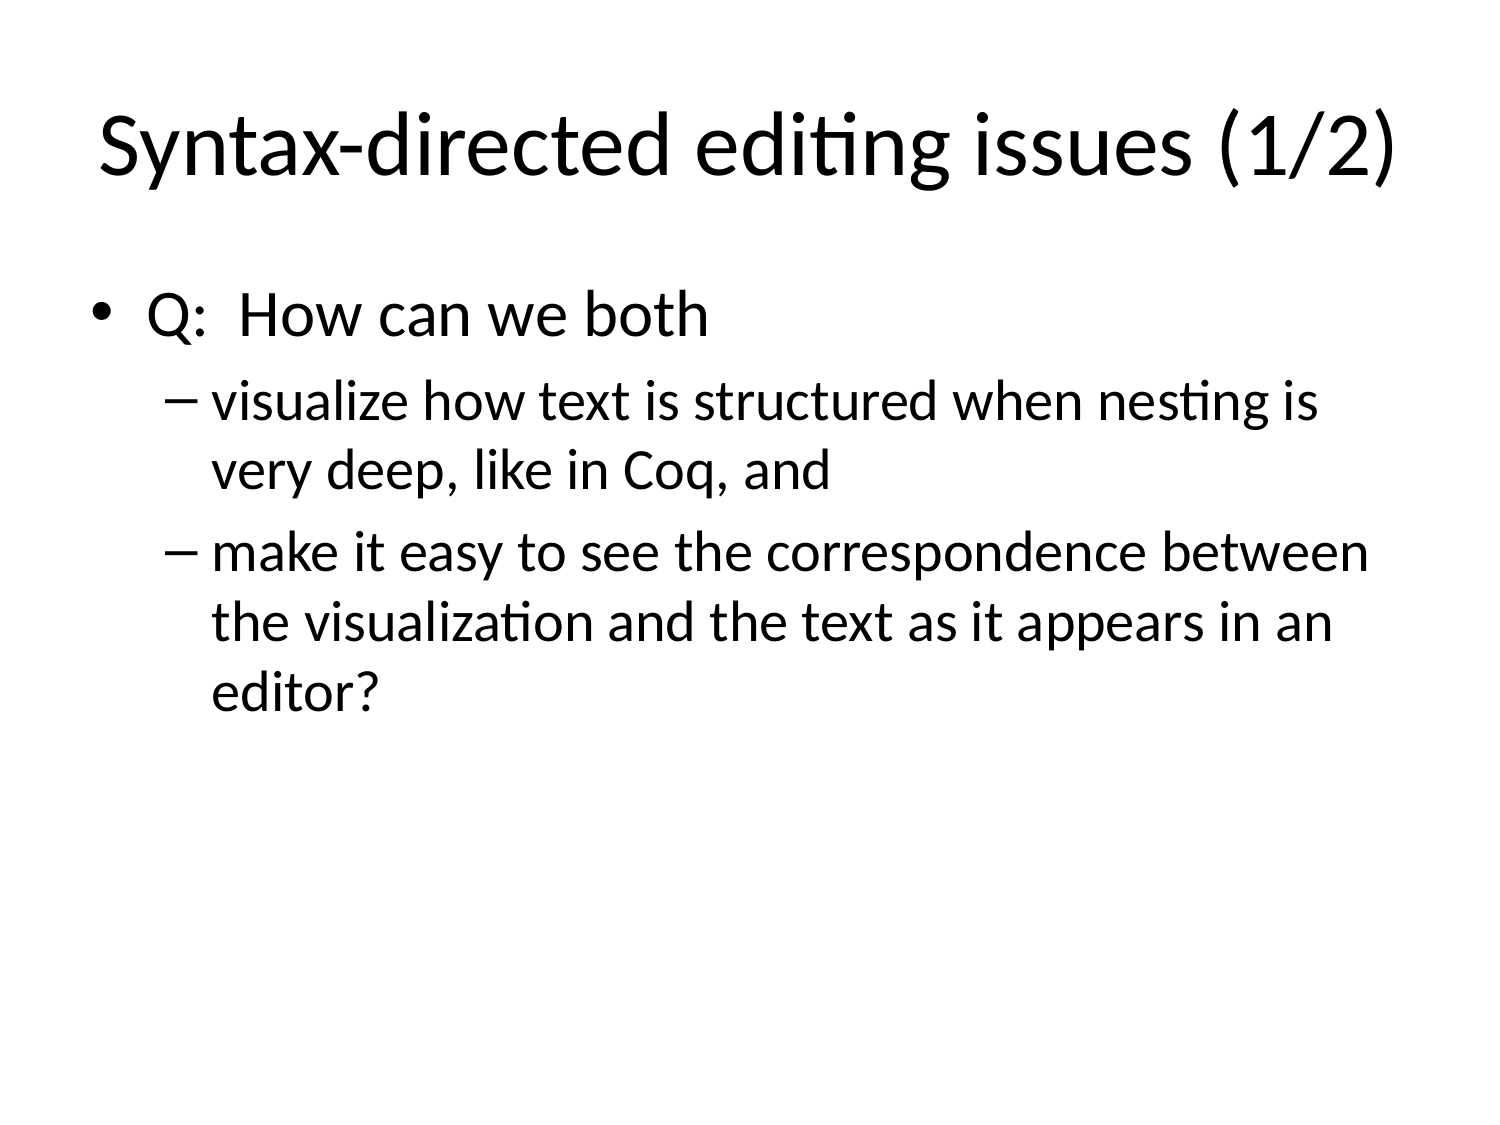

# Syntax-directed editing issues (1/2)
Q:  How can we both
visualize how text is structured when nesting is very deep, like in Coq, and
make it easy to see the correspondence between the visualization and the text as it appears in an editor?